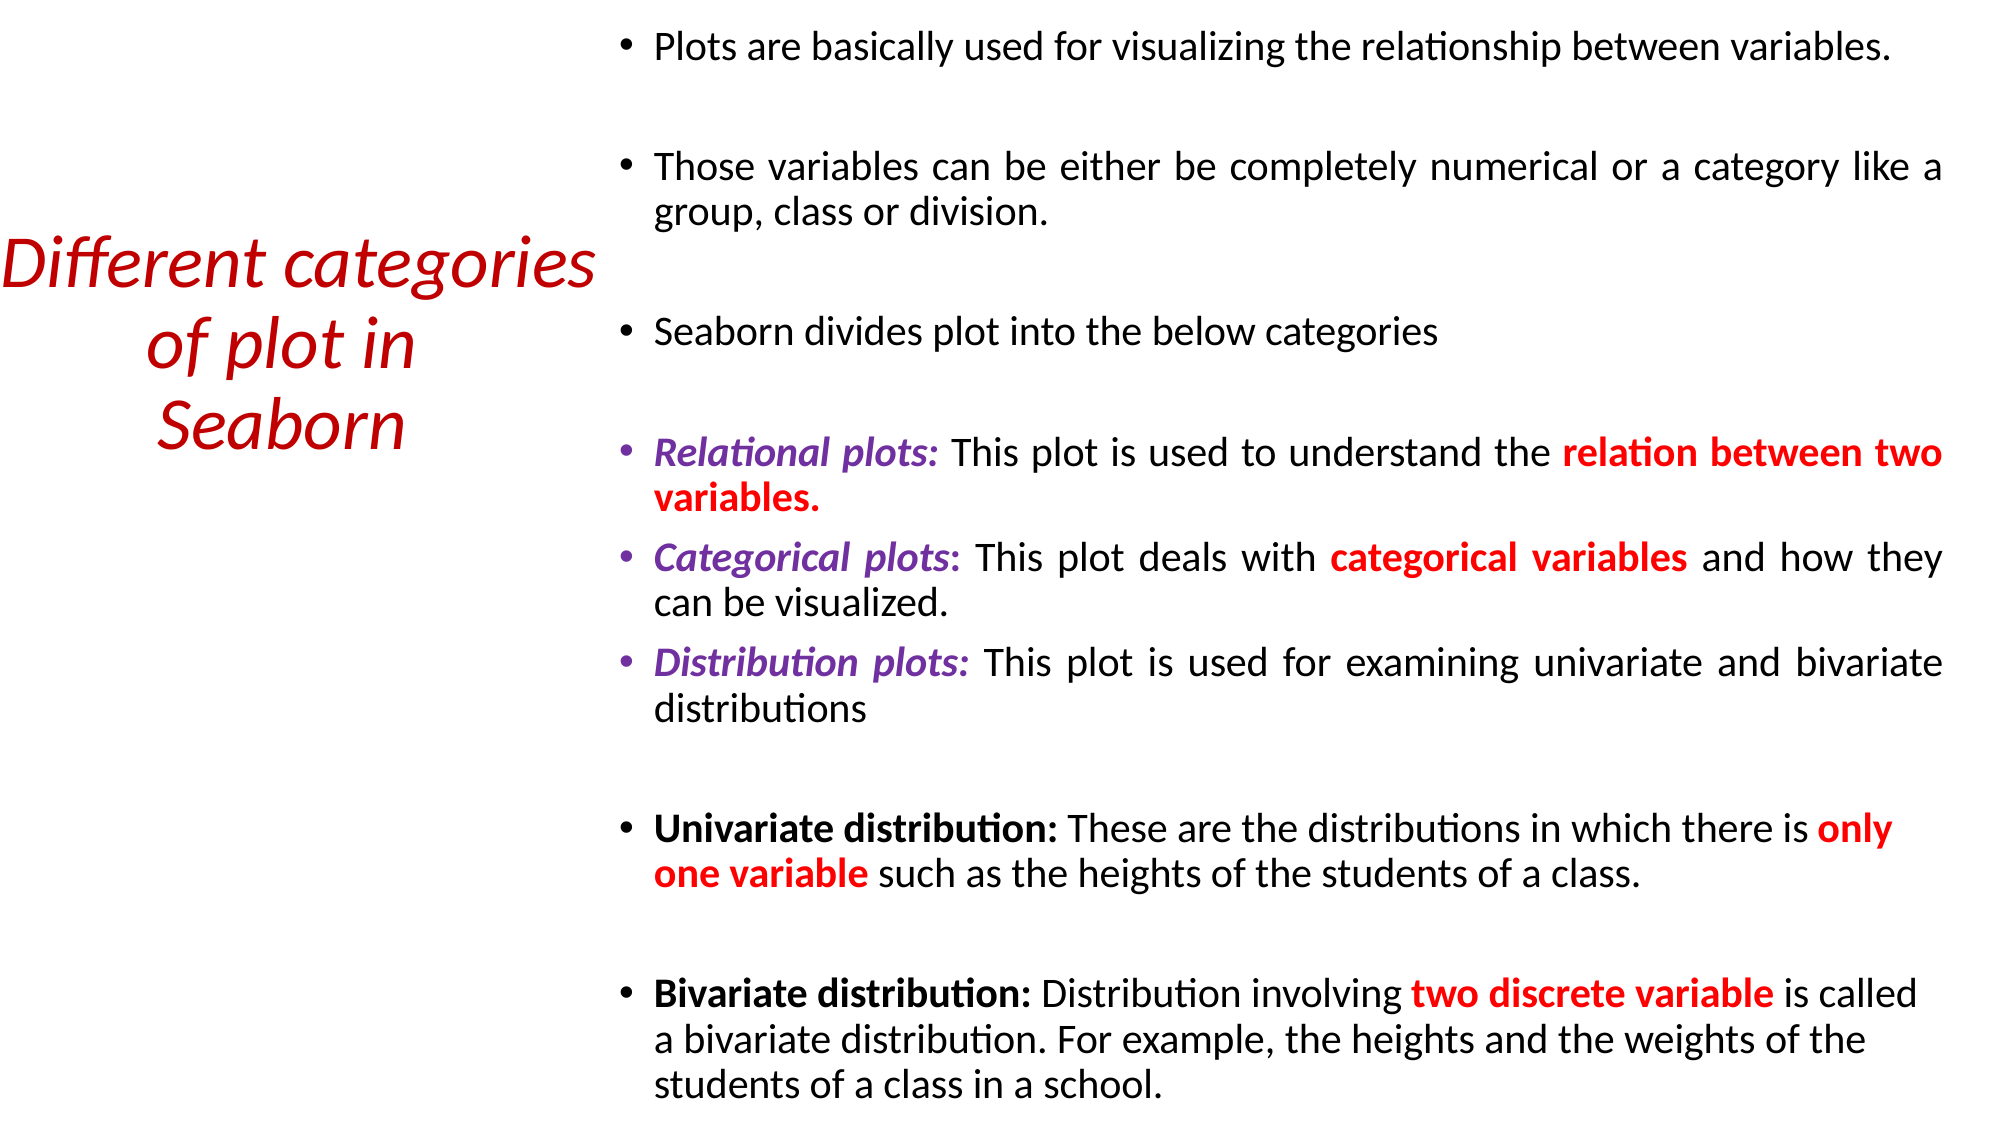

Plots are basically used for visualizing the relationship between variables.

Those variables can be either be completely numerical or a category like a group, class or division.

Seaborn divides plot into the below categories

Relational plots: This plot is used to understand the relation between two variables.
Categorical plots: This plot deals with categorical variables and how they can be visualized.
Distribution plots: This plot is used for examining univariate and bivariate distributions

Univariate distribution: These are the distributions in which there is only one variable such as the heights of the students of a class.

Bivariate distribution: Distribution involving two discrete variable is called a bivariate distribution. For example, the heights and the weights of the students of a class in a school.

# Different categories of plot in Seaborn